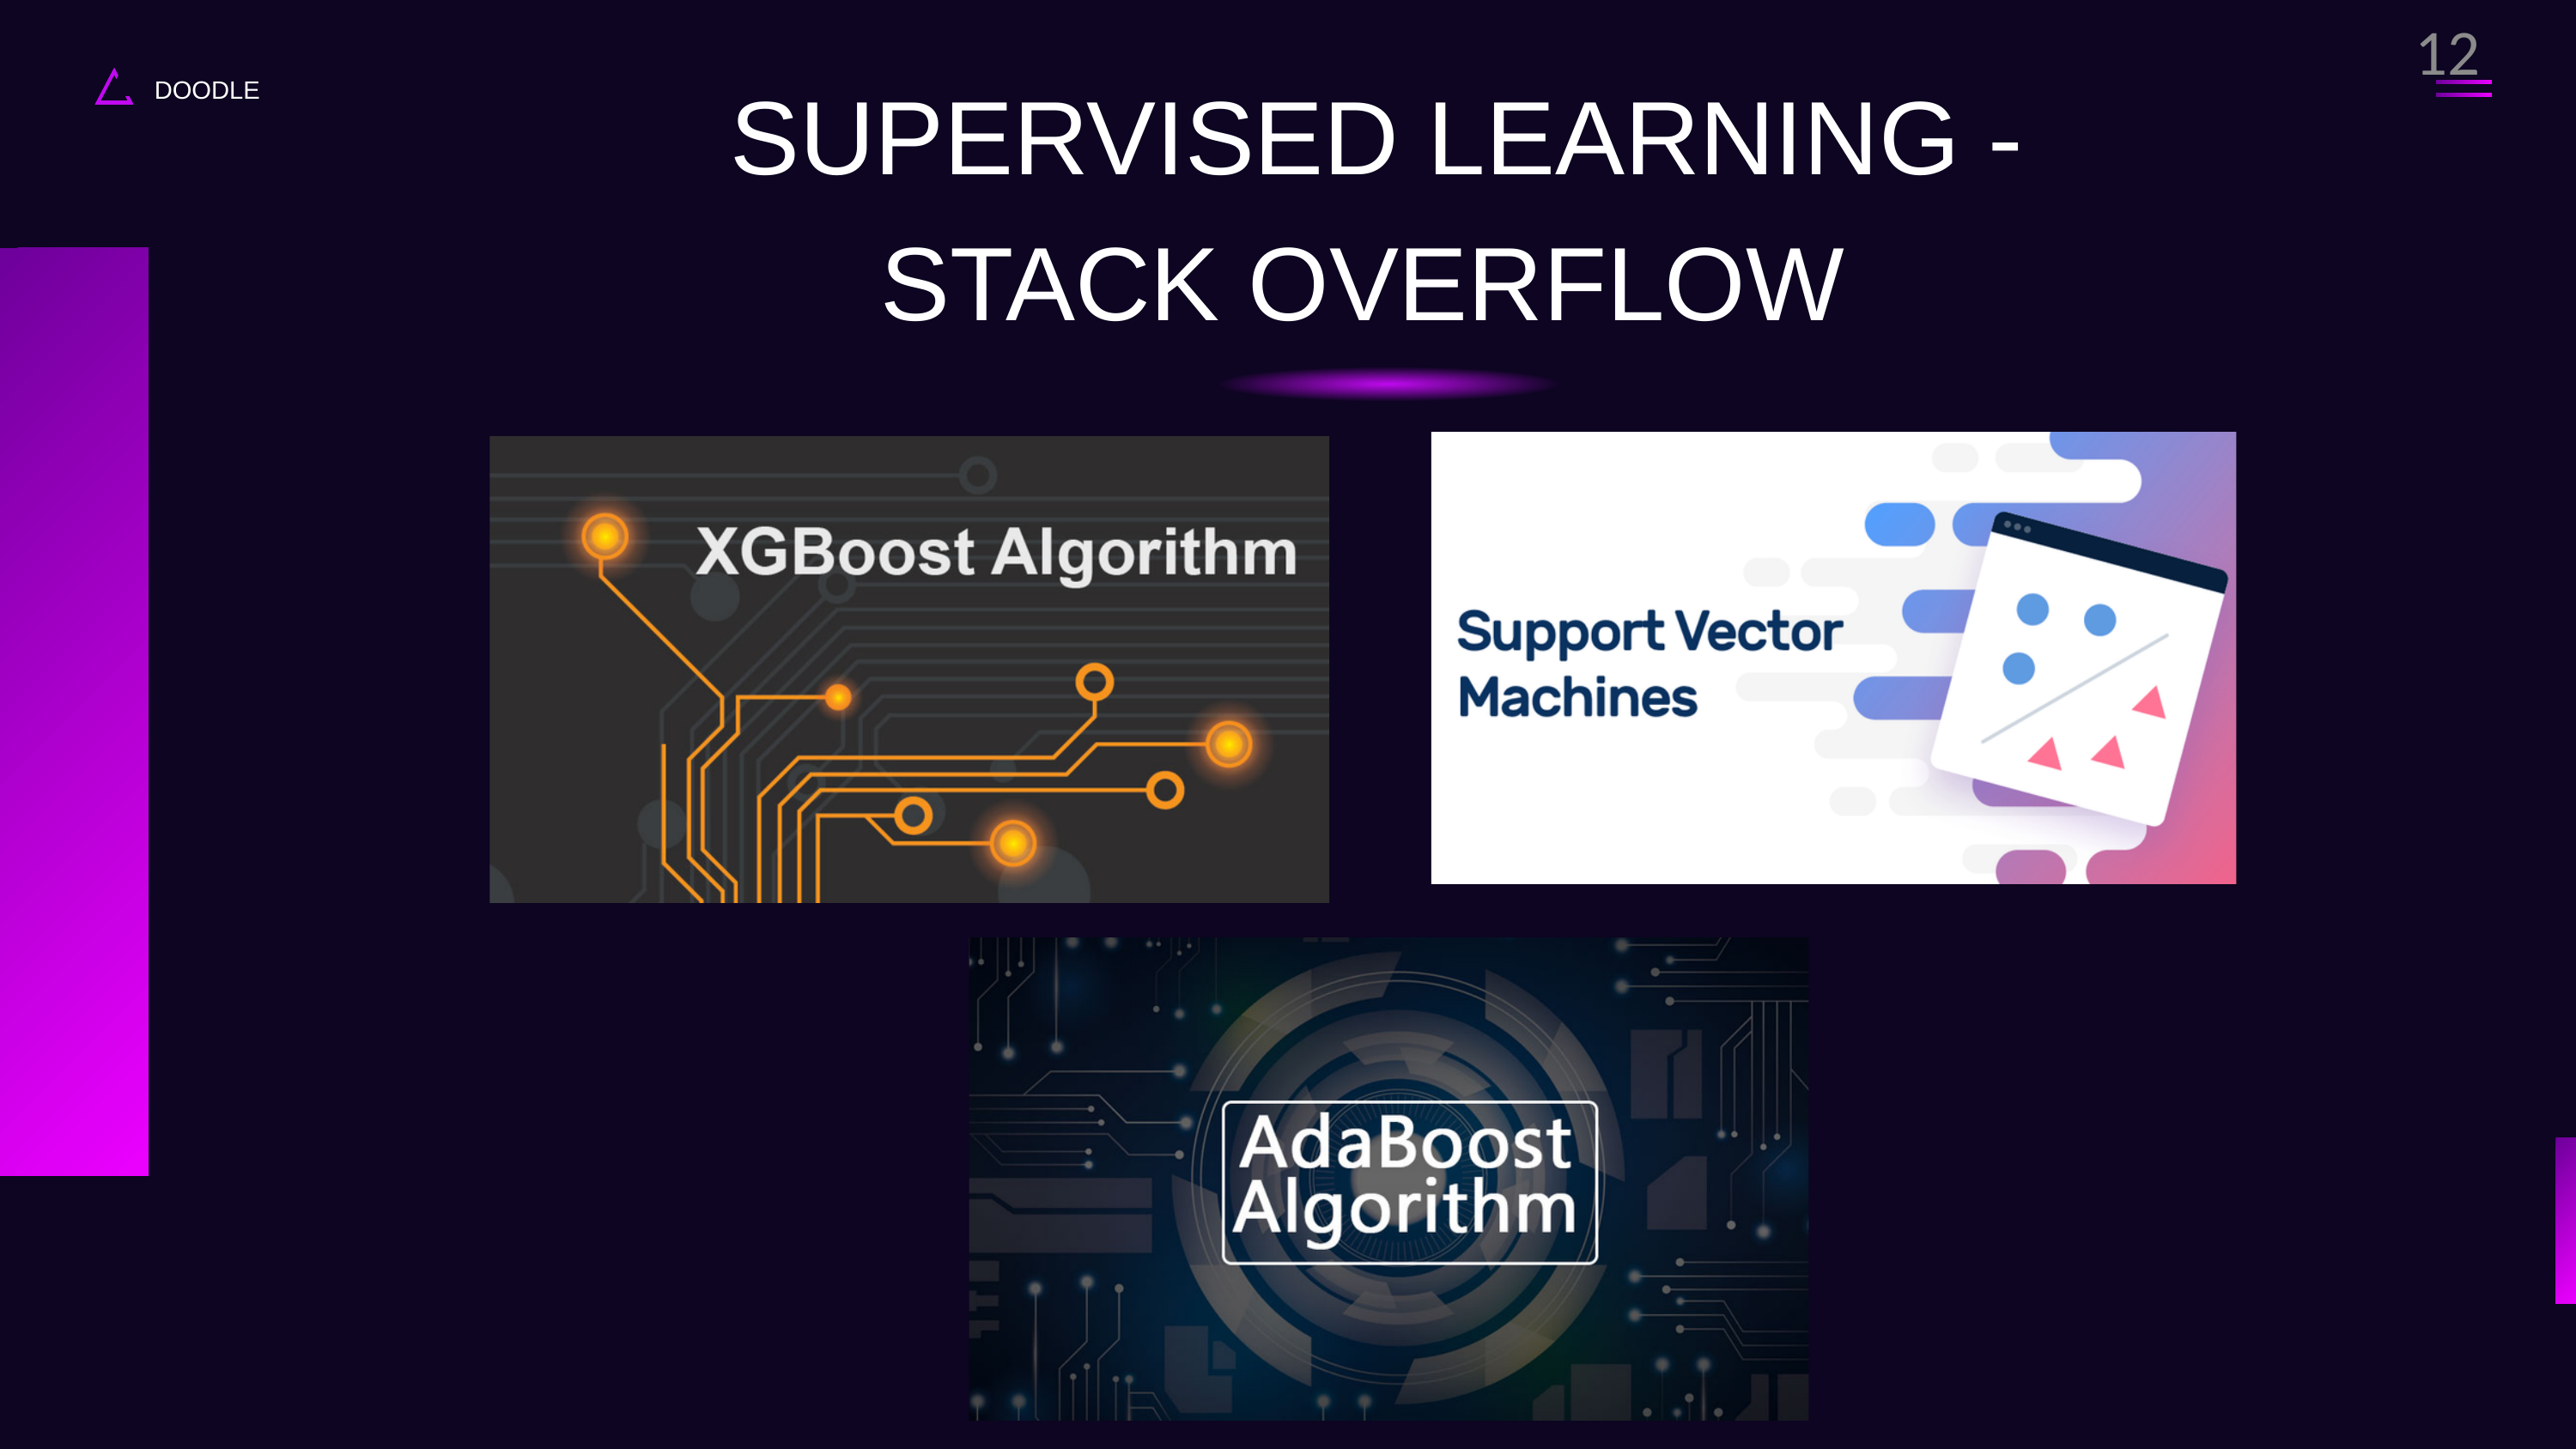

12
 SUPERVISED LEARNING - STACK OVERFLOW

DOODLE